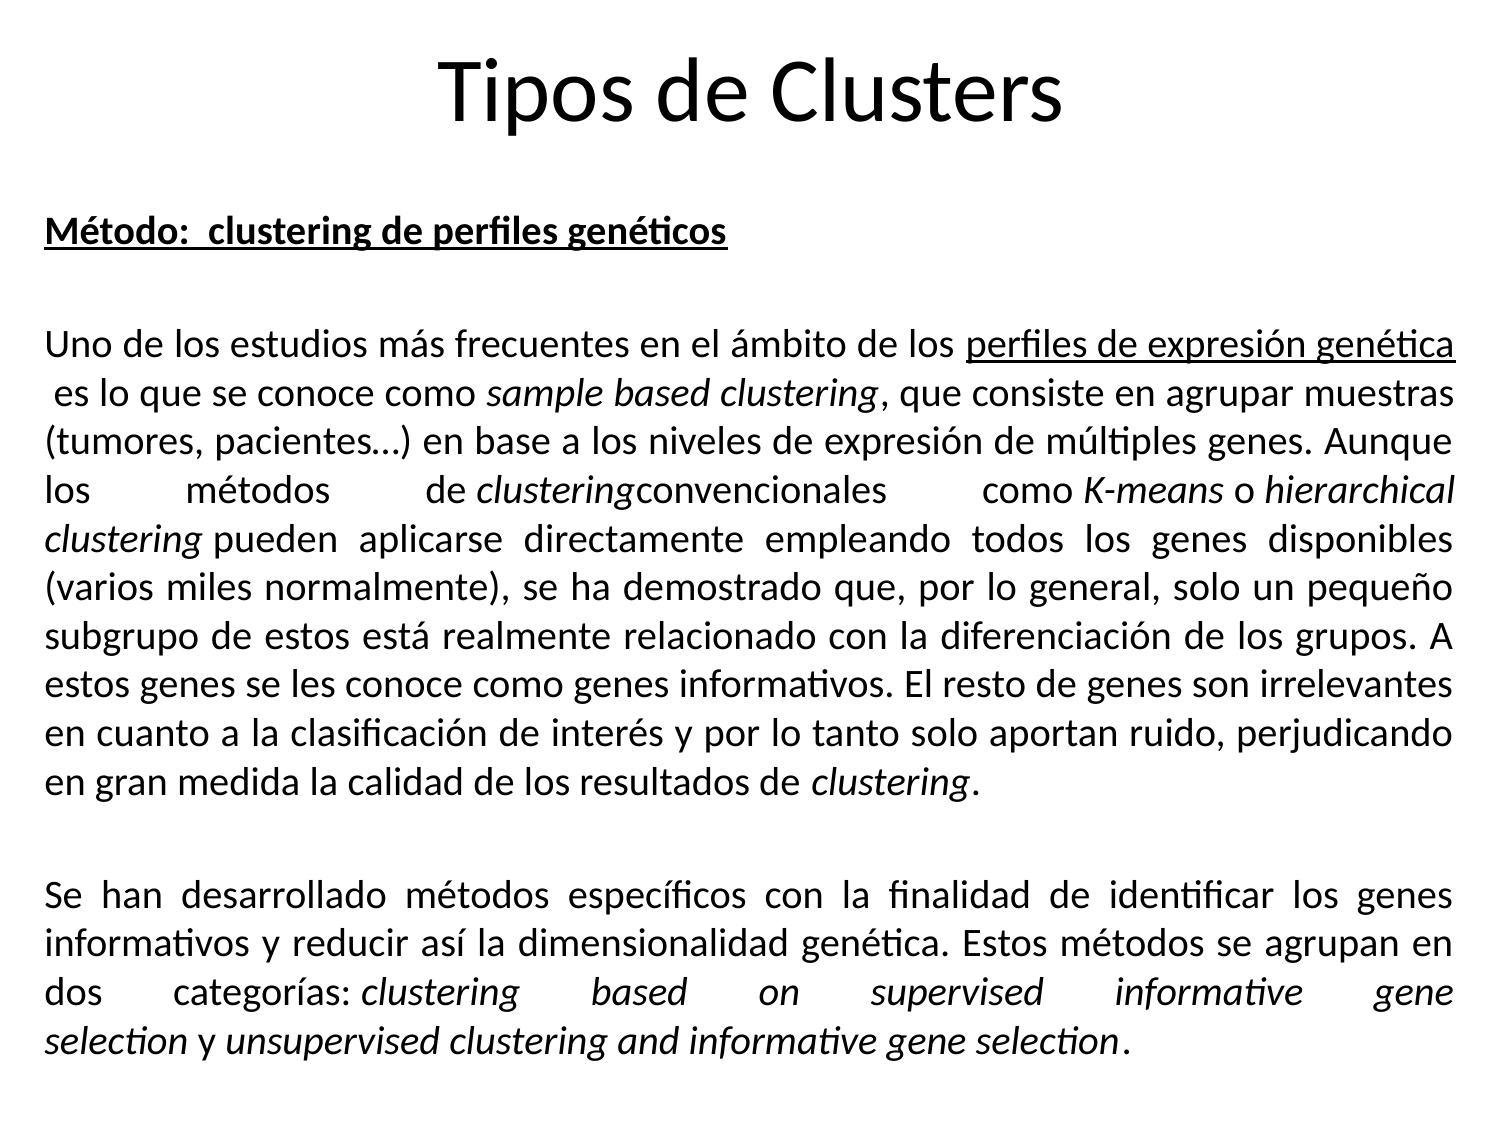

# Tipos de Clusters
Método:  clustering de perfiles genéticos

Uno de los estudios más frecuentes en el ámbito de los perfiles de expresión genética es lo que se conoce como sample based clustering, que consiste en agrupar muestras (tumores, pacientes…) en base a los niveles de expresión de múltiples genes. Aunque los métodos de clusteringconvencionales como K-means o hierarchical clustering pueden aplicarse directamente empleando todos los genes disponibles (varios miles normalmente), se ha demostrado que, por lo general, solo un pequeño subgrupo de estos está realmente relacionado con la diferenciación de los grupos. A estos genes se les conoce como genes informativos. El resto de genes son irrelevantes en cuanto a la clasificación de interés y por lo tanto solo aportan ruido, perjudicando en gran medida la calidad de los resultados de clustering.

Se han desarrollado métodos específicos con la finalidad de identificar los genes informativos y reducir así la dimensionalidad genética. Estos métodos se agrupan en dos categorías: clustering based on supervised informative gene selection y unsupervised clustering and informative gene selection.